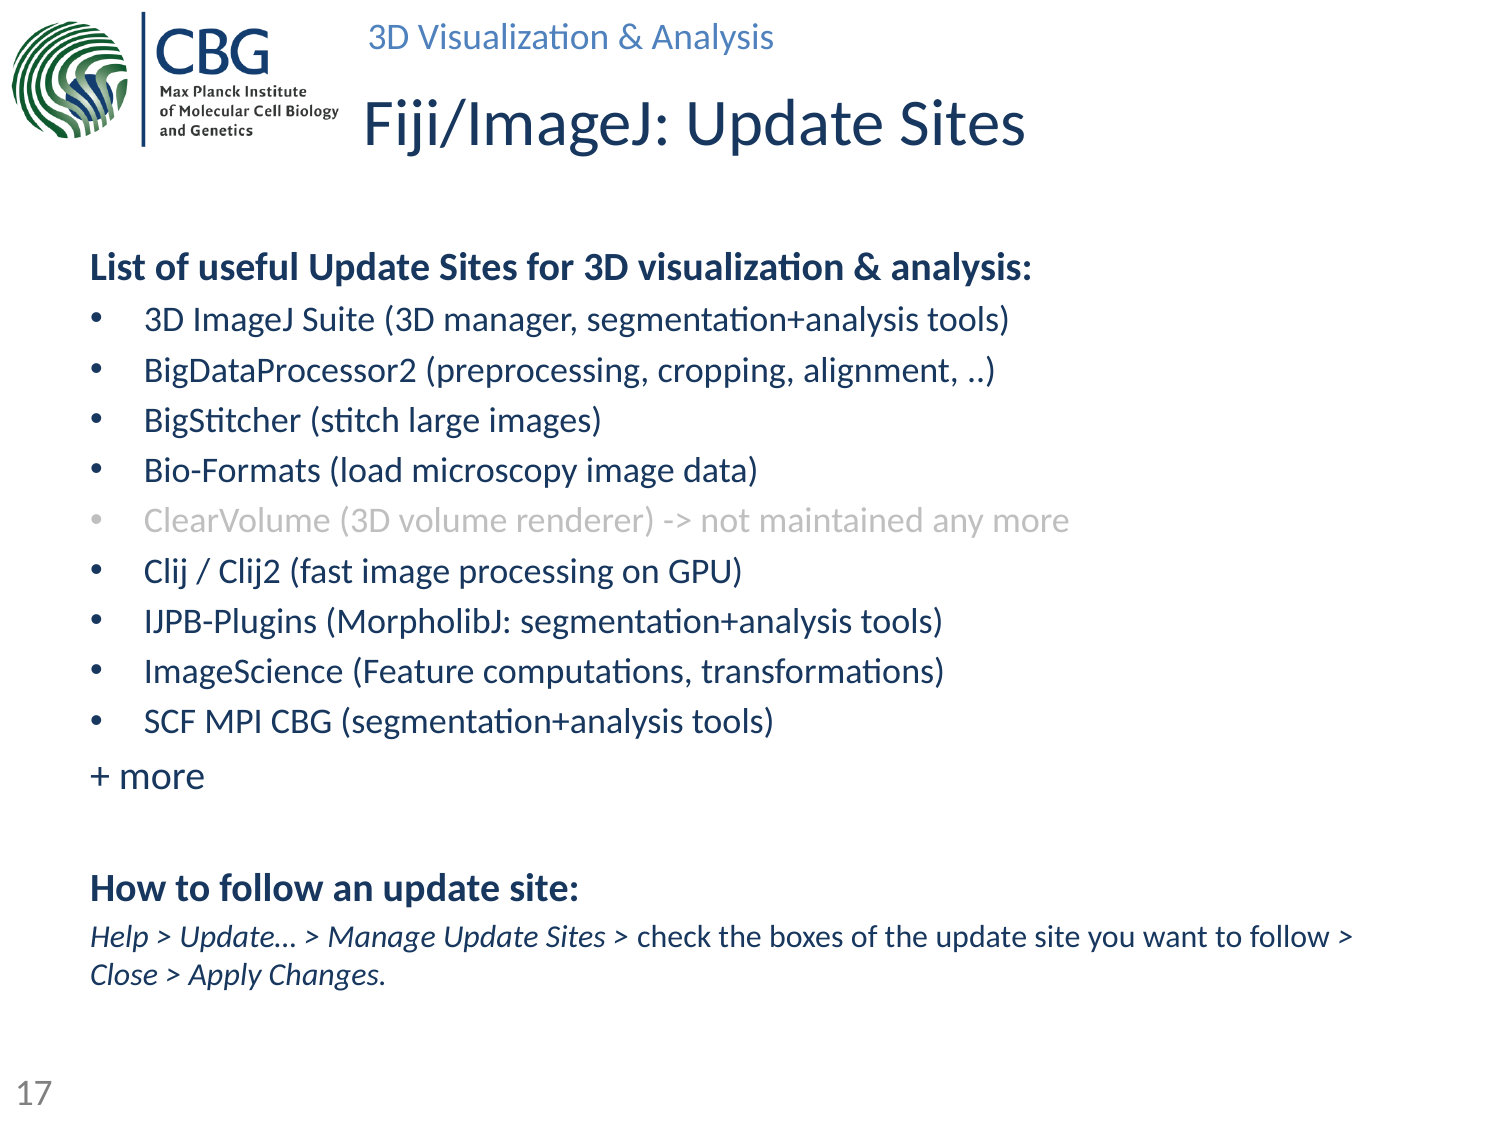

# Fiji/ImageJ: Update Sites
List of useful Update Sites for 3D visualization & analysis:
3D ImageJ Suite (3D manager, segmentation+analysis tools)
BigDataProcessor2 (preprocessing, cropping, alignment, ..)
BigStitcher (stitch large images)
Bio-Formats (load microscopy image data)
ClearVolume (3D volume renderer) -> not maintained any more
Clij / Clij2 (fast image processing on GPU)
IJPB-Plugins (MorpholibJ: segmentation+analysis tools)
ImageScience (Feature computations, transformations)
SCF MPI CBG (segmentation+analysis tools)
+ more

How to follow an update site:
Help > Update… > Manage Update Sites > check the boxes of the update site you want to follow > Close > Apply Changes.